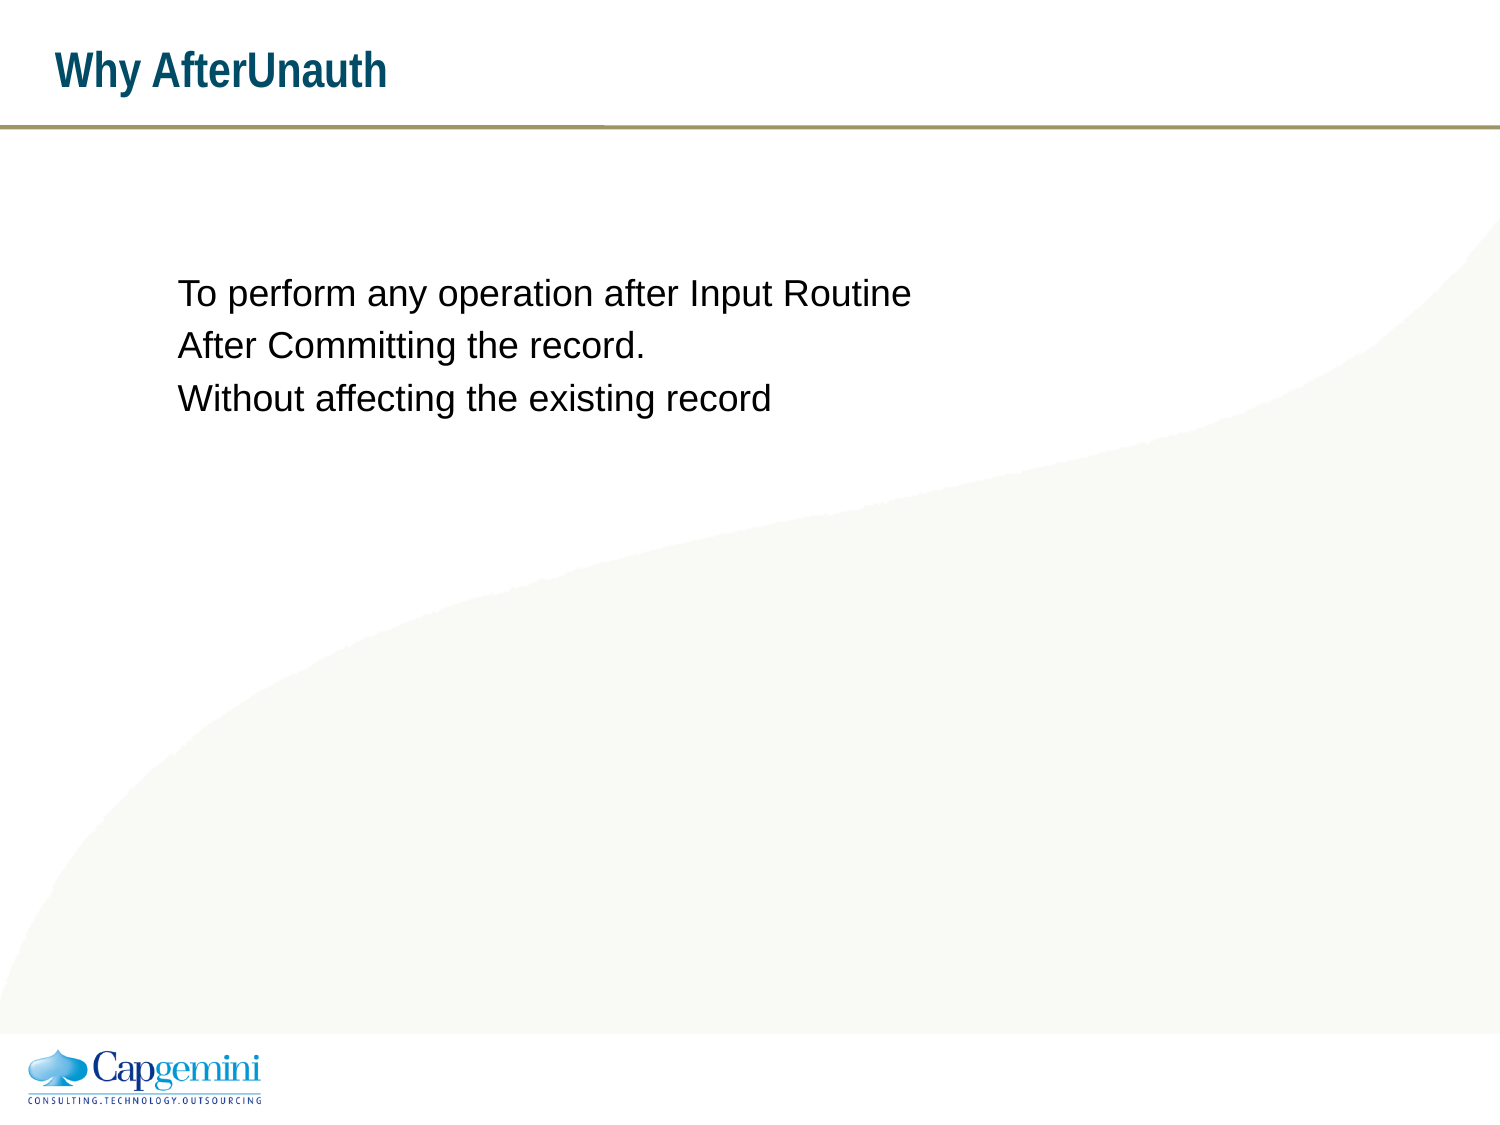

# Why AfterUnauth
To perform any operation after Input Routine
After Committing the record.
Without affecting the existing record